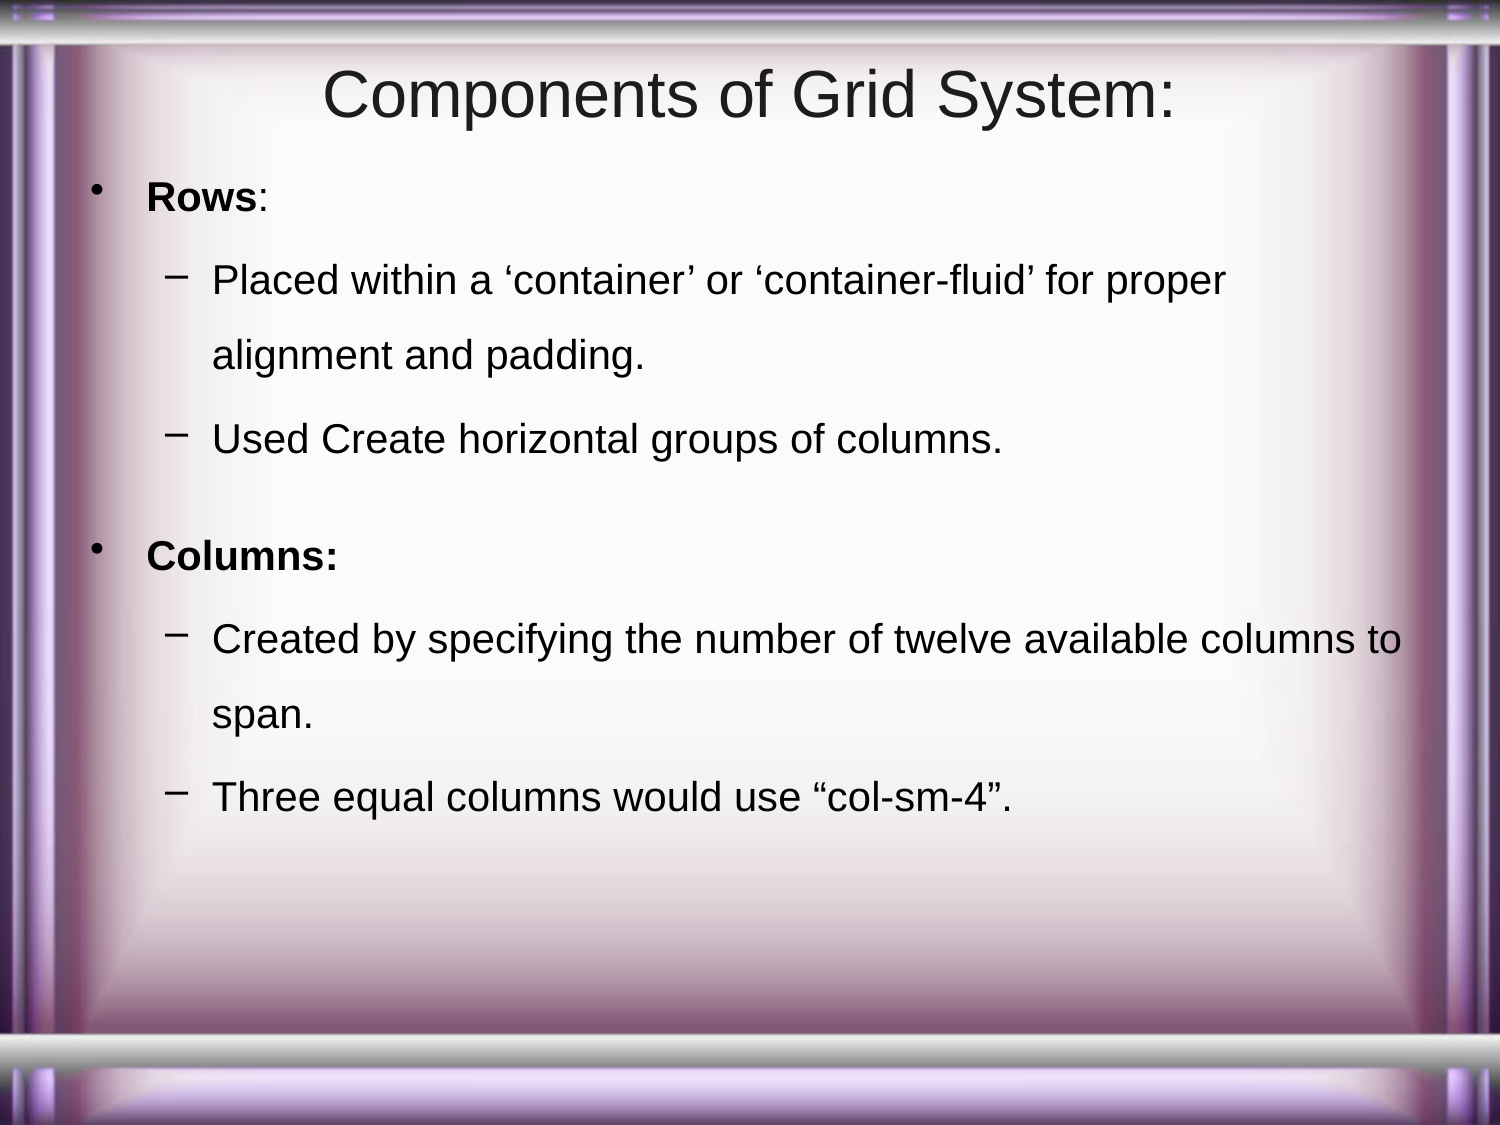

# Components of Grid System:
Rows:
Placed within a ‘container’ or ‘container-fluid’ for proper alignment and padding.
Used Create horizontal groups of columns.

Columns:
Created by specifying the number of twelve available columns to span.
Three equal columns would use “col-sm-4”.